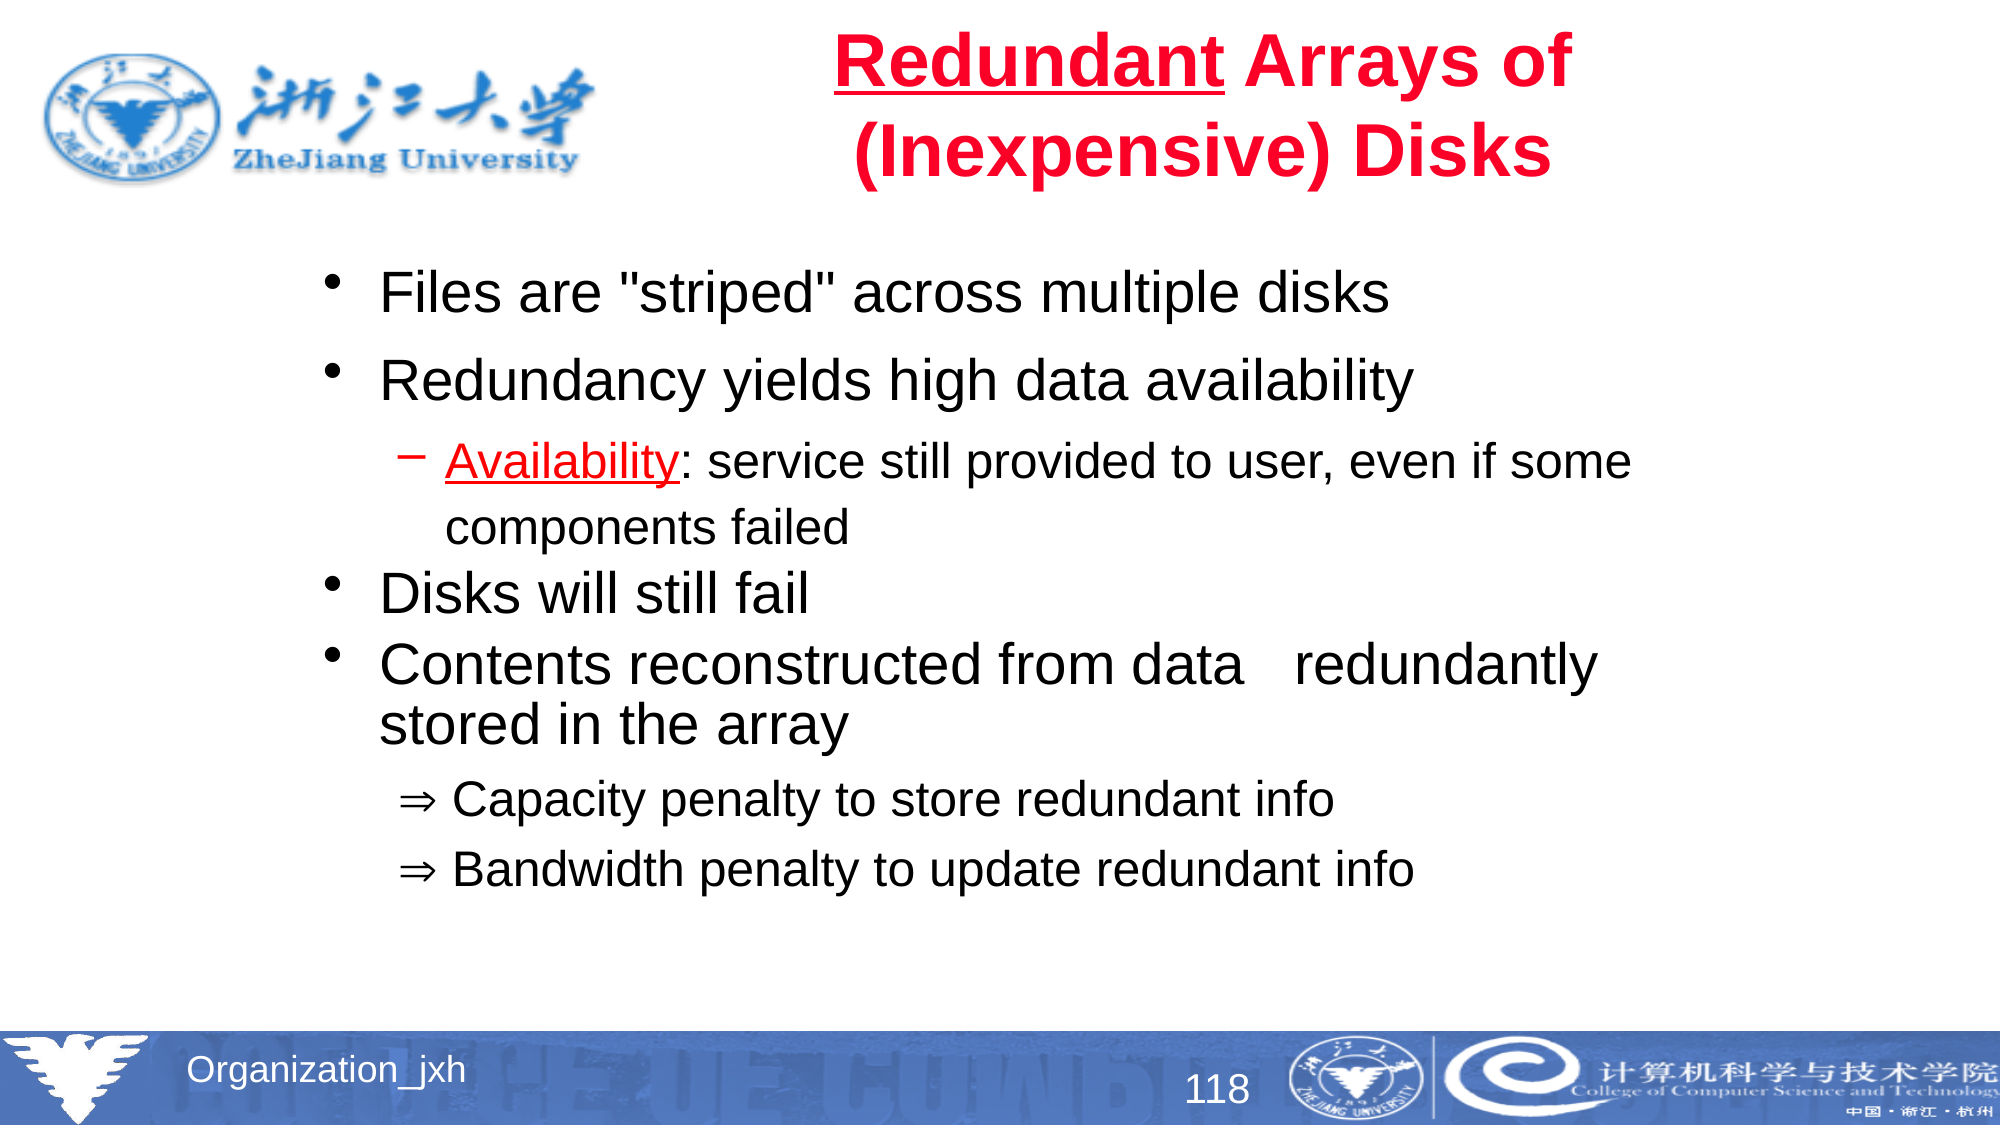

# Redundant Arrays of (Inexpensive) Disks
Files are "striped" across multiple disks
Redundancy yields high data availability
Availability: service still provided to user, even if some components failed
Disks will still fail
Contents reconstructed from data   redundantly stored in the array
⇒ Capacity penalty to store redundant info
⇒ Bandwidth penalty to update redundant info